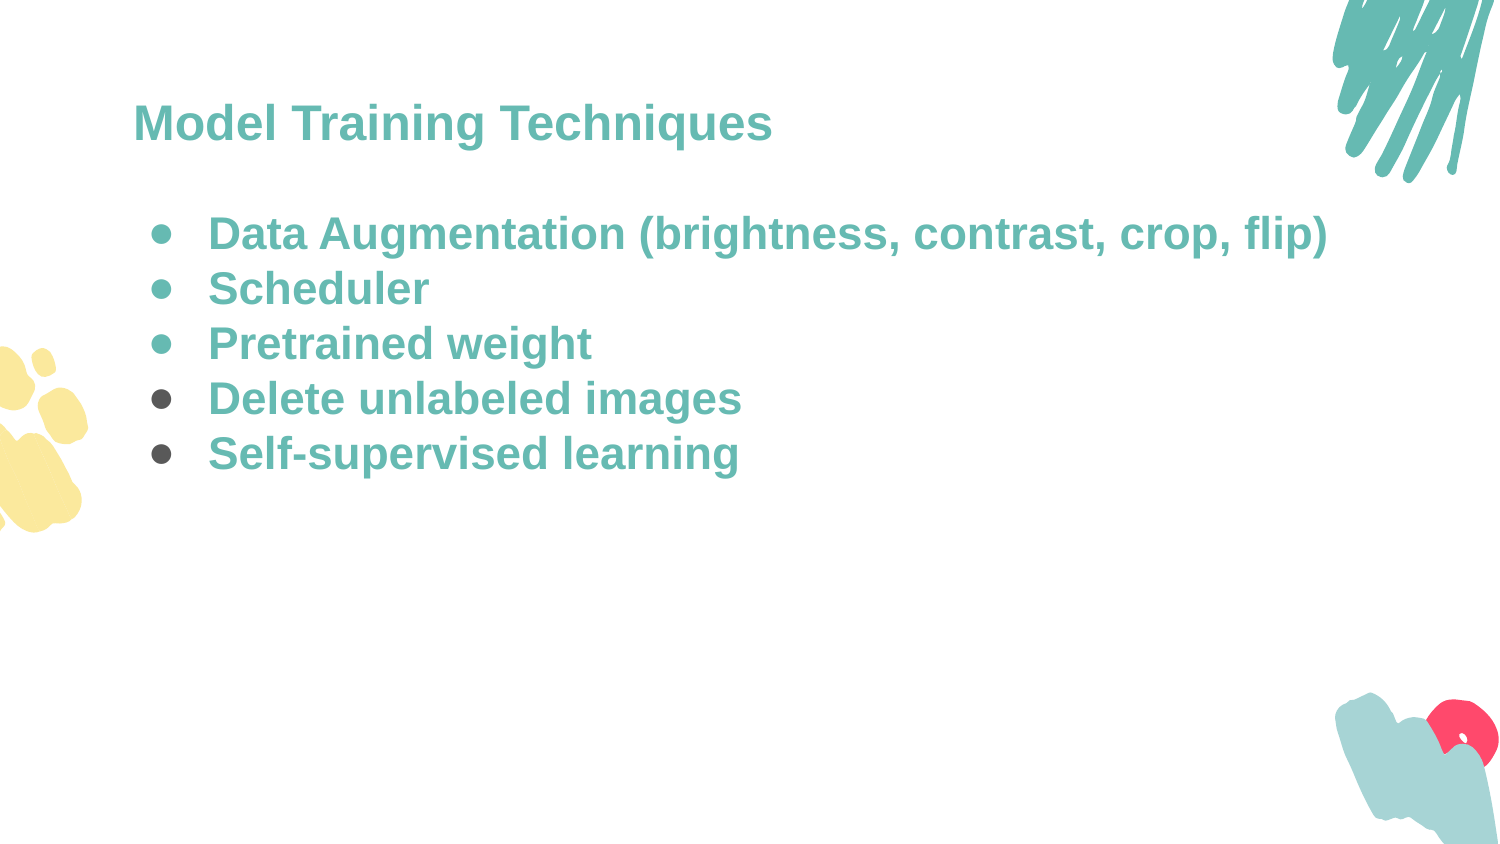

# Model Training Techniques
Data Augmentation (brightness, contrast, crop, flip)
Scheduler
Pretrained weight
Delete unlabeled images
Self-supervised learning